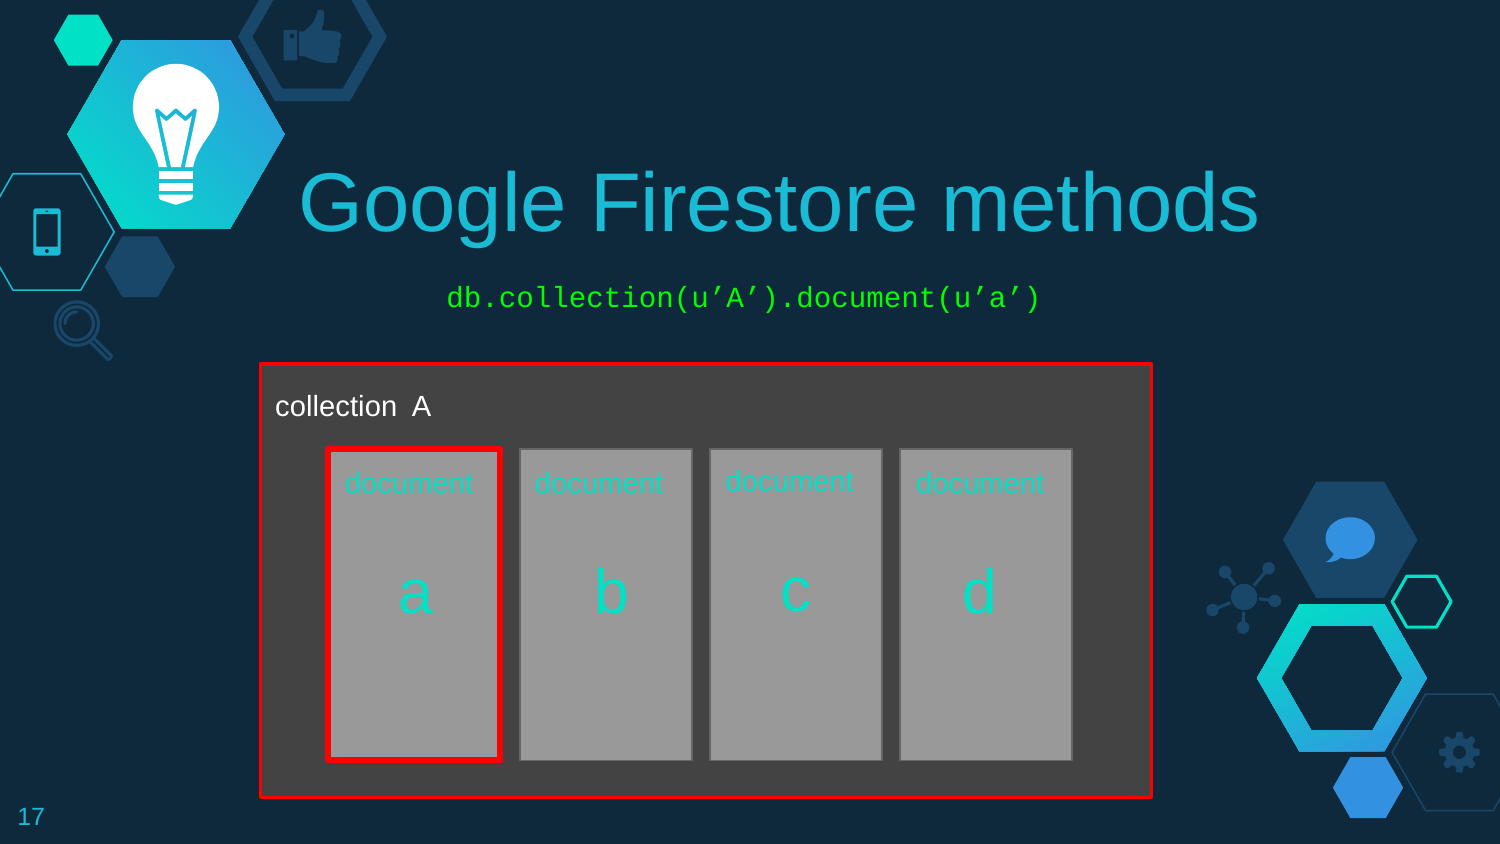

# Google Firestore methods
db.collection(u’A’).document(u’a’)

collection  A
document

document

document

document
c
a
b
d
17